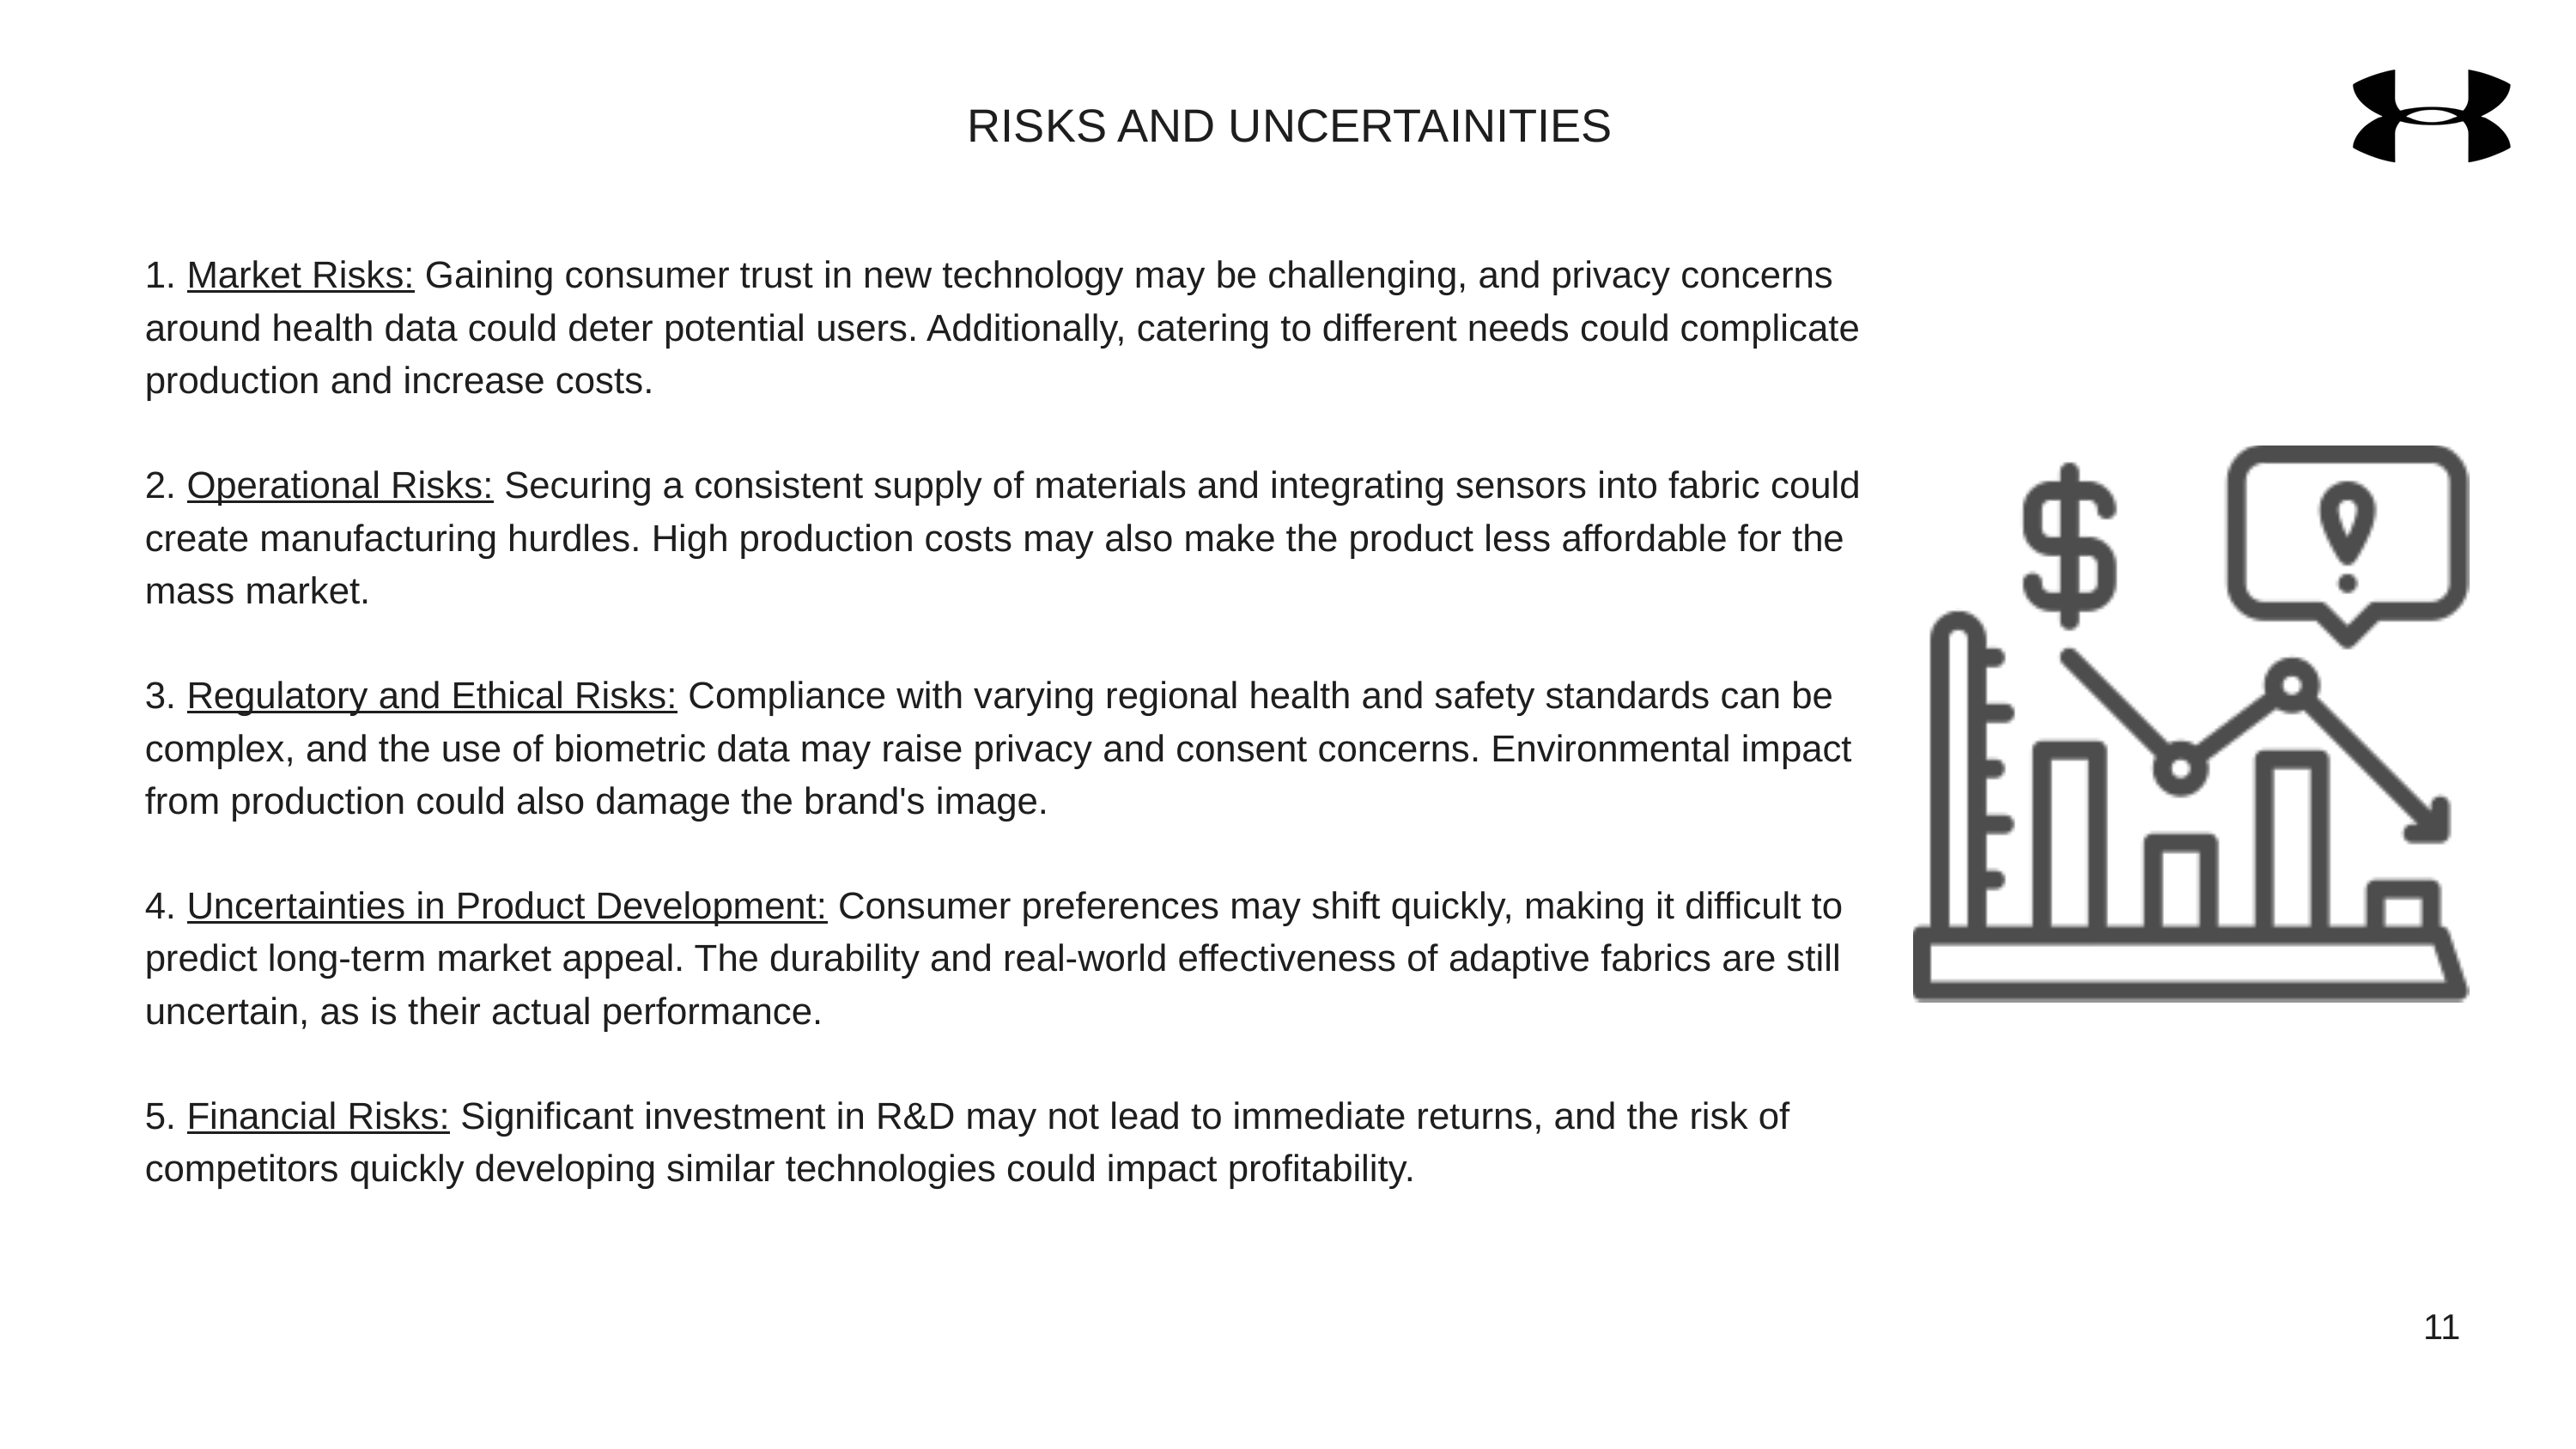

RISKS AND UNCERTAINITIES

1. Market Risks: Gaining consumer trust in new technology may be challenging, and privacy concerns around health data could deter potential users. Additionally, catering to different needs could complicate production and increase costs.

2. Operational Risks: Securing a consistent supply of materials and integrating sensors into fabric could create manufacturing hurdles. High production costs may also make the product less affordable for the mass market.

3. Regulatory and Ethical Risks: Compliance with varying regional health and safety standards can be complex, and the use of biometric data may raise privacy and consent concerns. Environmental impact from production could also damage the brand's image.

4. Uncertainties in Product Development: Consumer preferences may shift quickly, making it difficult to predict long-term market appeal. The durability and real-world effectiveness of adaptive fabrics are still uncertain, as is their actual performance.

5. Financial Risks: Significant investment in R&D may not lead to immediate returns, and the risk of competitors quickly developing similar technologies could impact profitability.

11